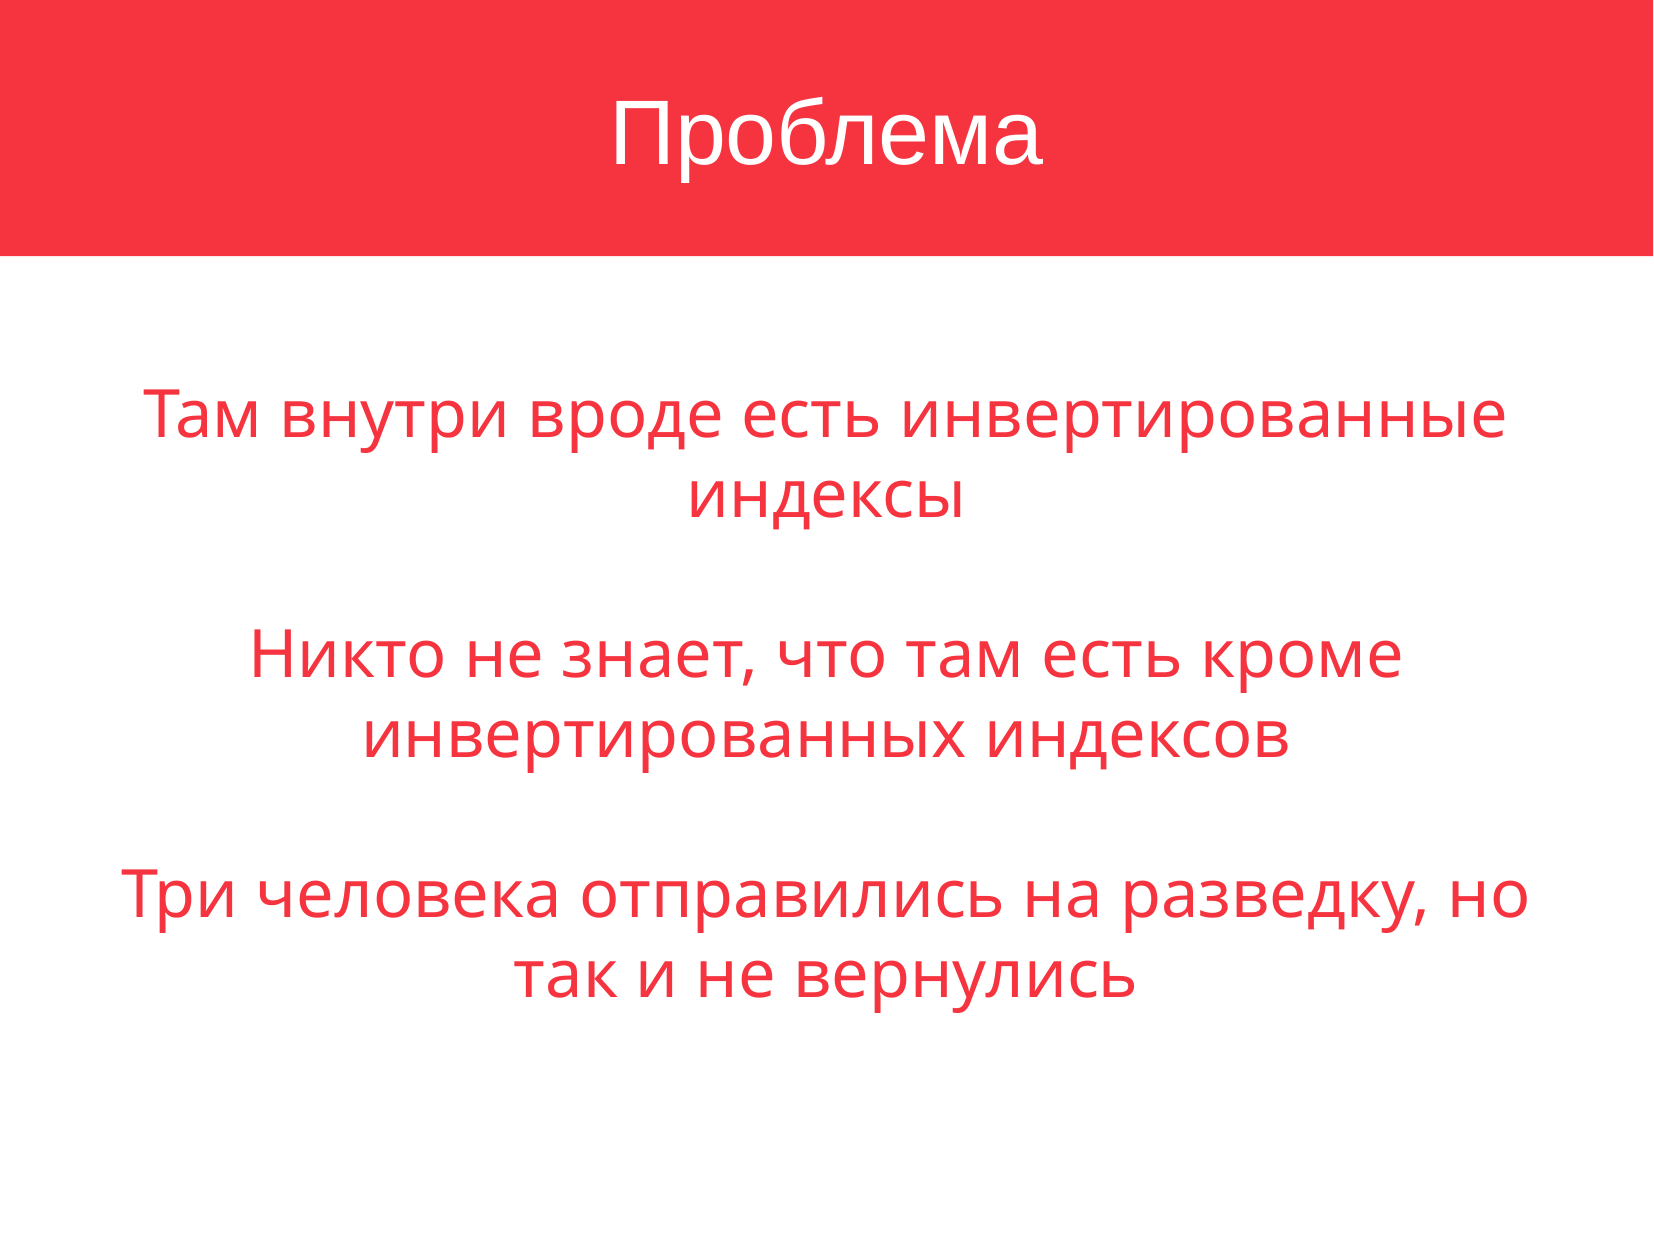

Проблема
Там внутри вроде есть инвертированные индексы

Никто не знает, что там есть кроме инвертированных индексов

Три человека отправились на разведку, но так и не вернулись